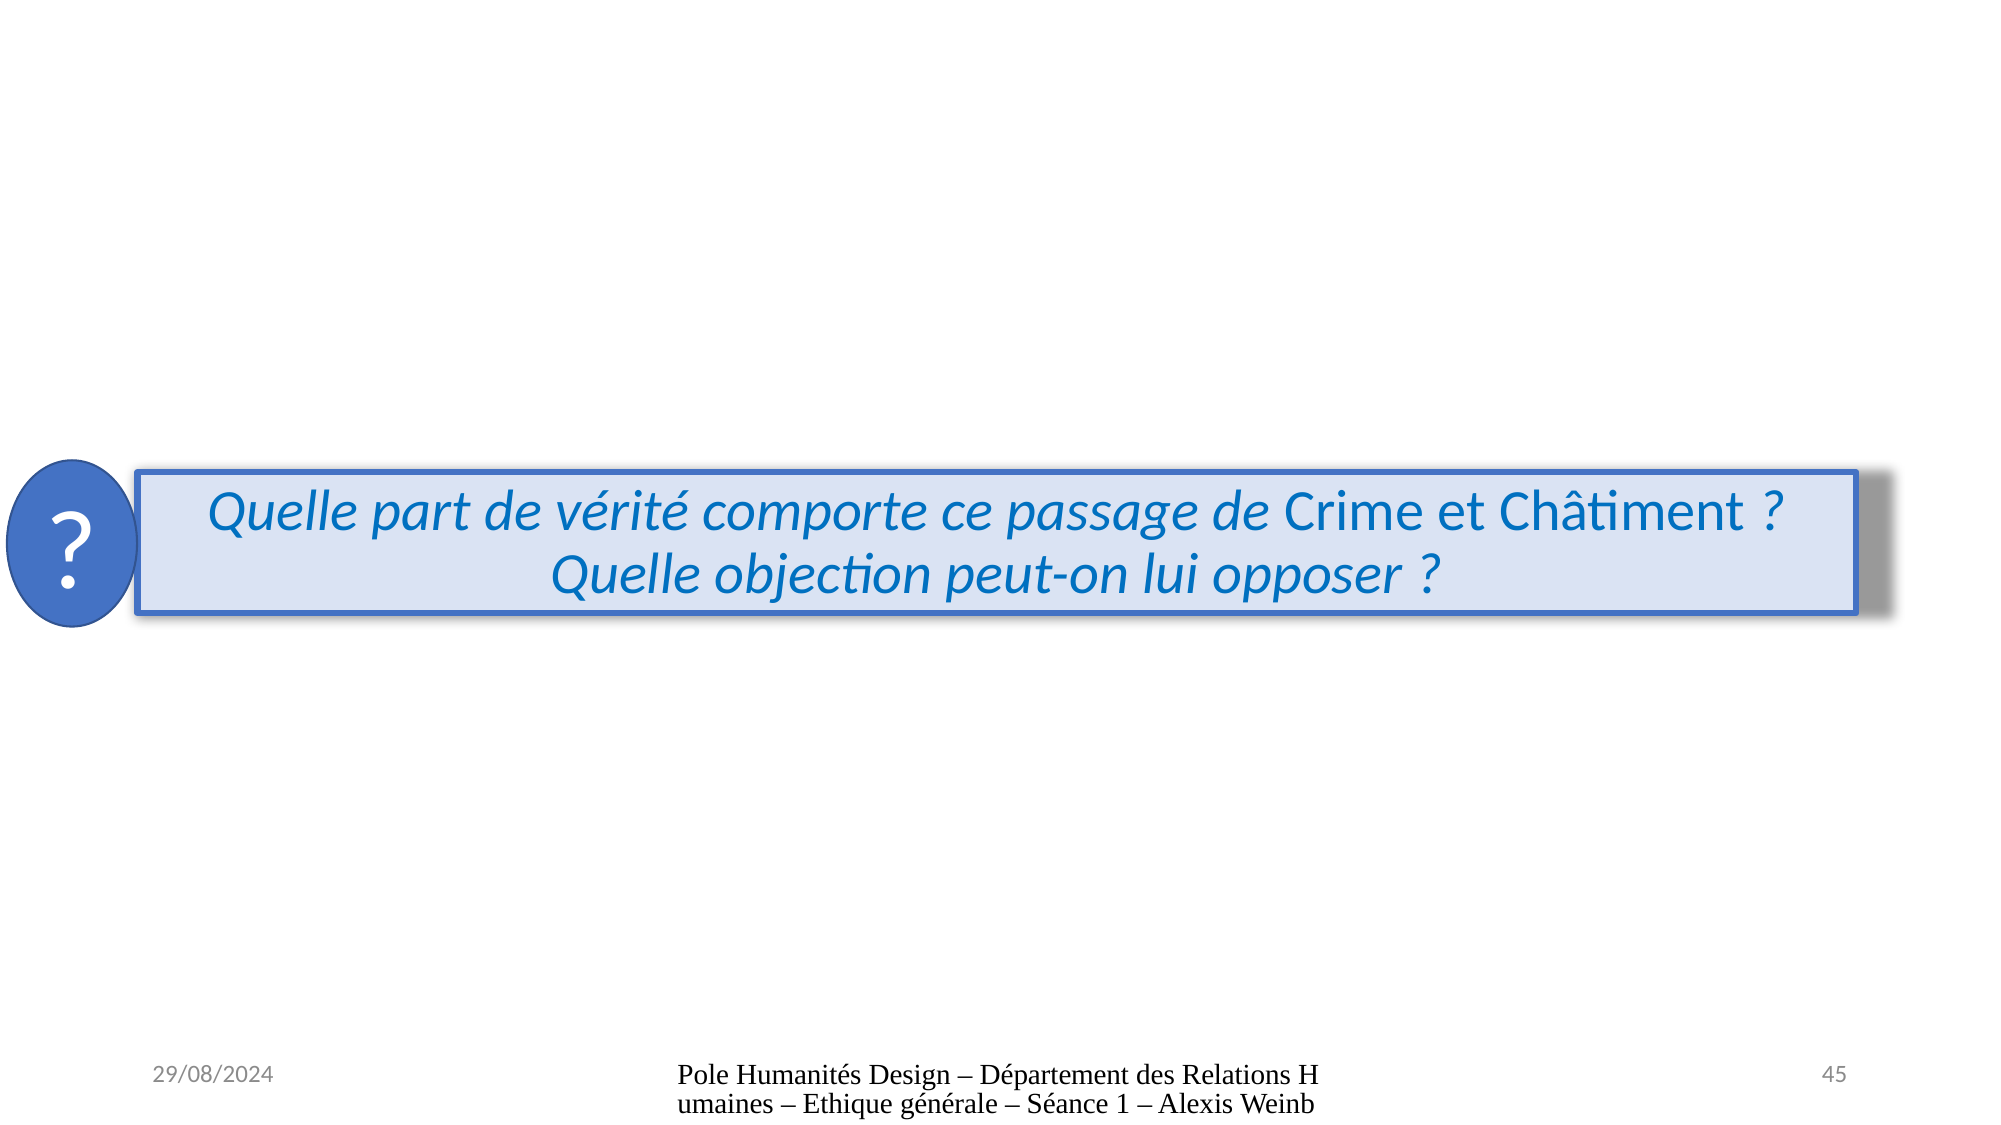

#

?
Quelle part de vérité comporte ce passage de Crime et Châtiment ? Quelle objection peut-on lui opposer ?
29/08/2024
Pole Humanités Design – Département des Relations Humaines – Ethique générale – Séance 1 – Alexis Weinberg
45